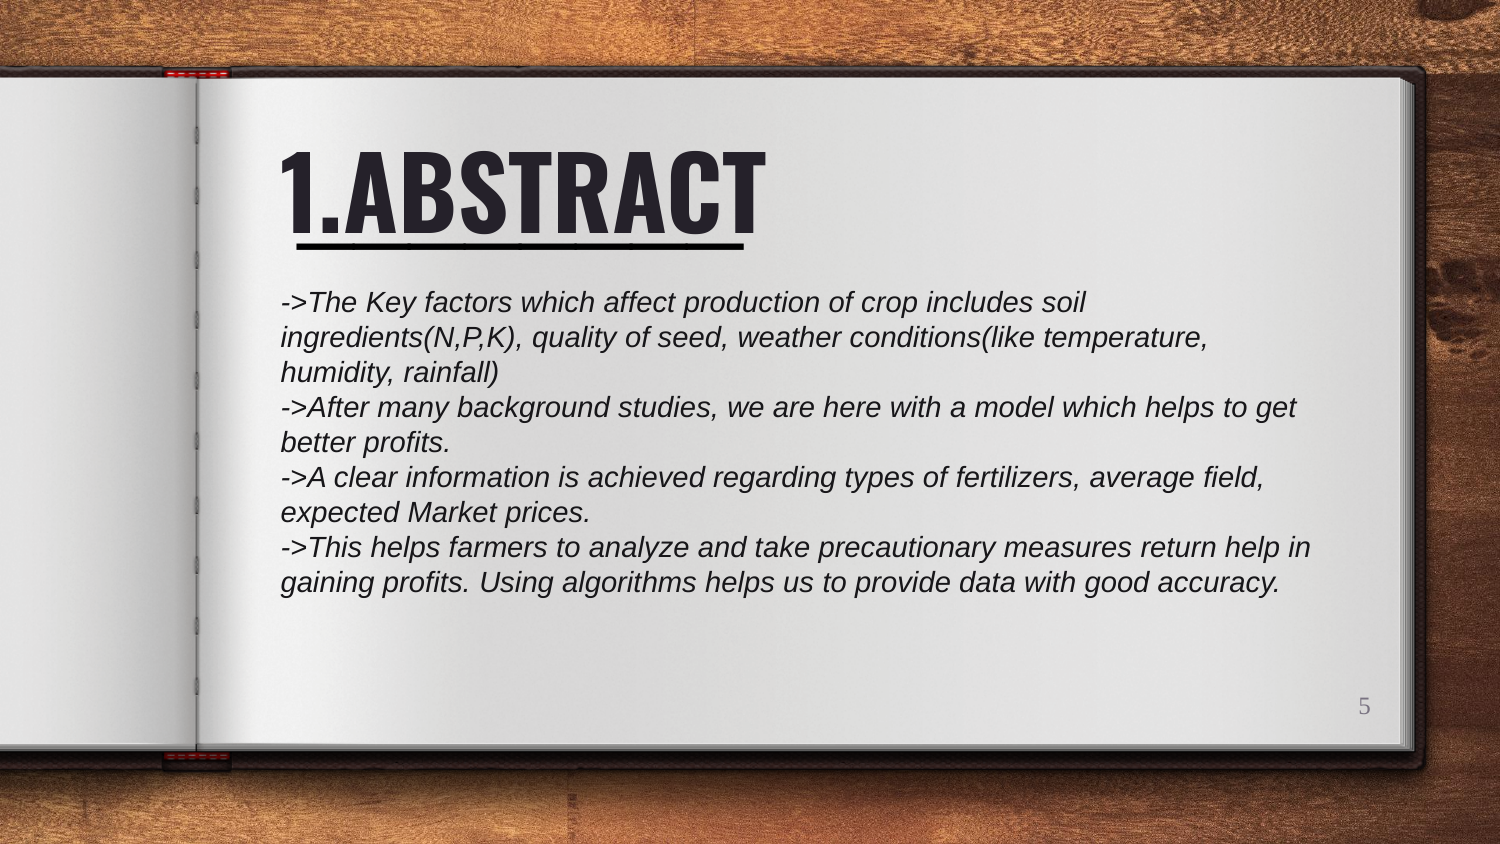

# 1.ABSTRACT
________
->The Key factors which affect production of crop includes soil ingredients(N,P,K), quality of seed, weather conditions(like temperature, humidity, rainfall)
->After many background studies, we are here with a model which helps to get better profits.
->A clear information is achieved regarding types of fertilizers, average field, expected Market prices.
->This helps farmers to analyze and take precautionary measures return help in gaining profits. Using algorithms helps us to provide data with good accuracy.

5